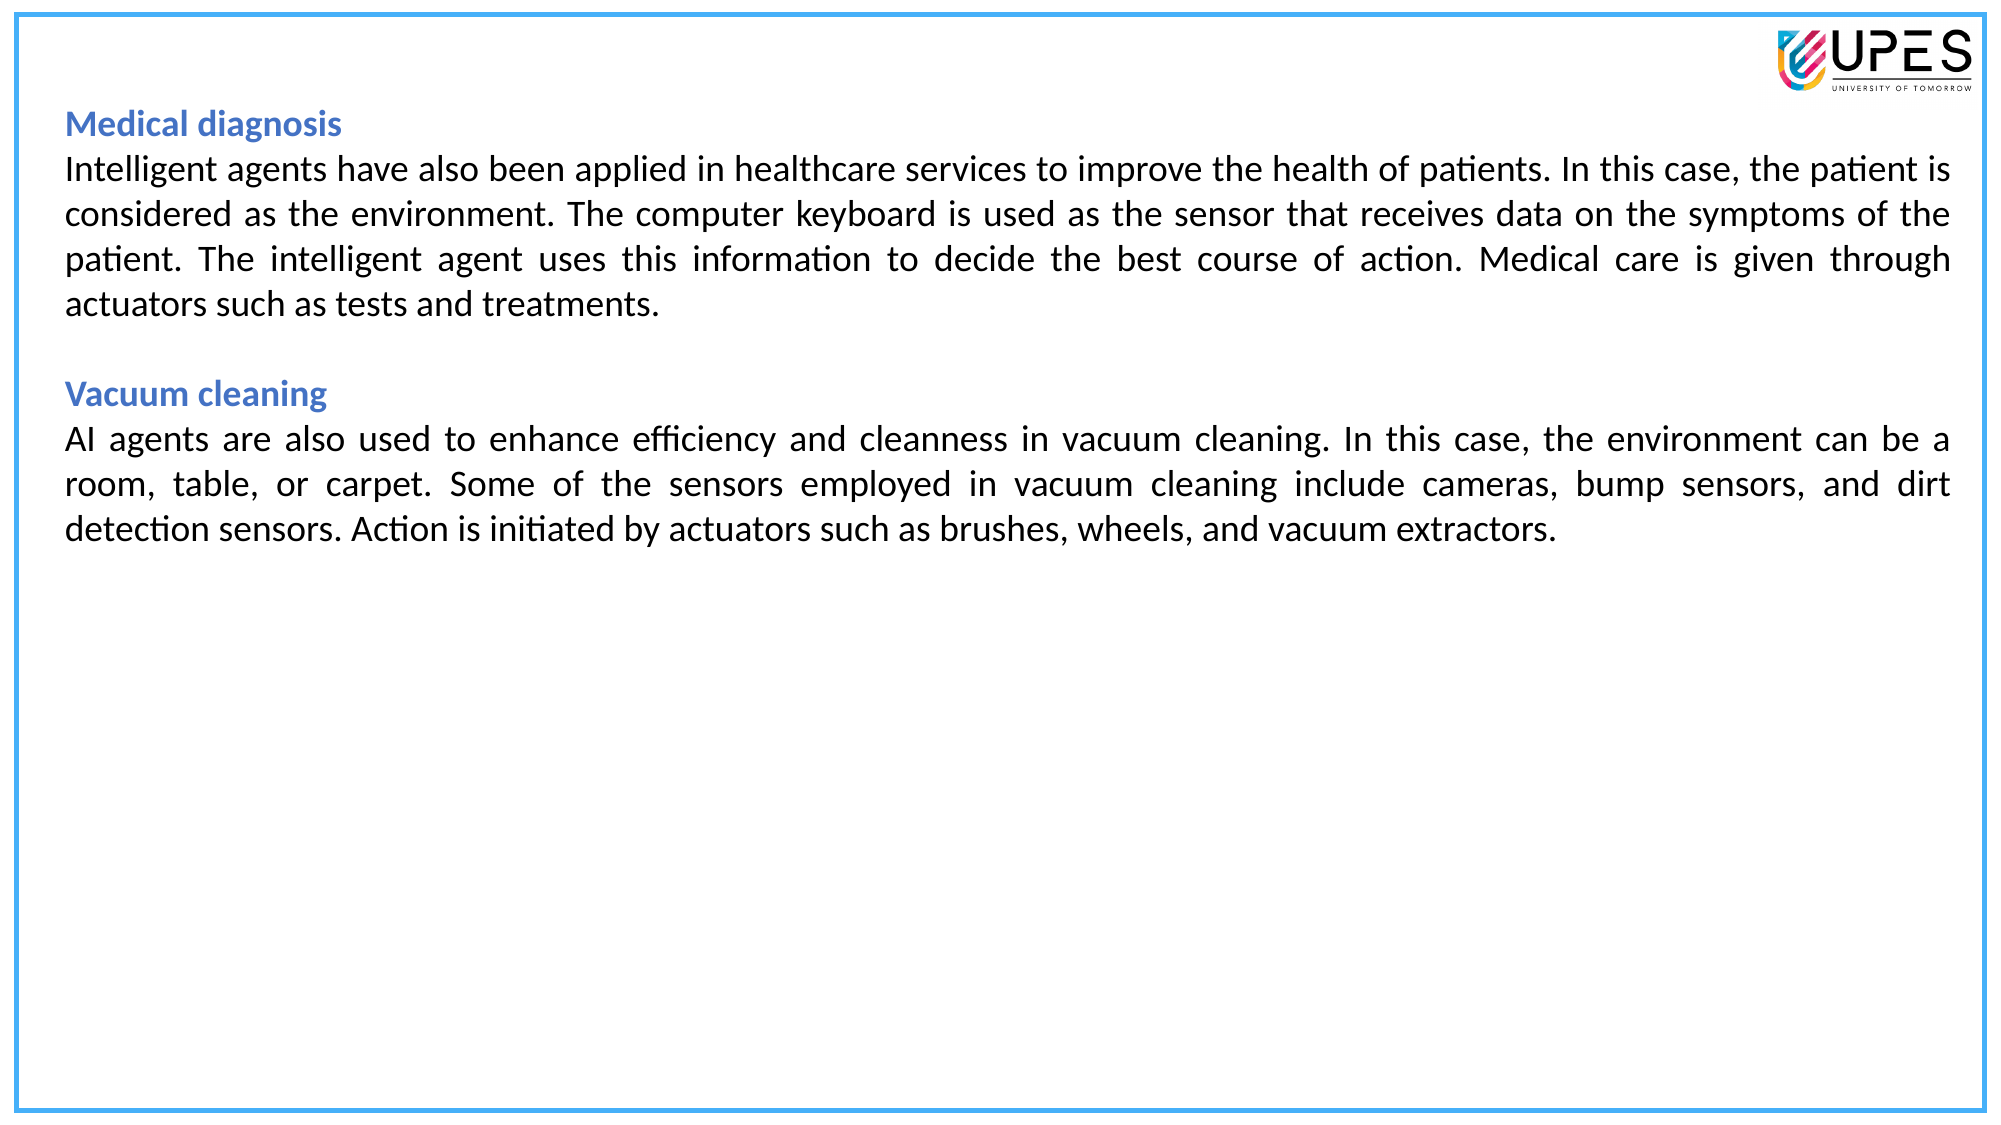

Medical diagnosis
Intelligent agents have also been applied in healthcare services to improve the health of patients. In this case, the patient is considered as the environment. The computer keyboard is used as the sensor that receives data on the symptoms of the patient. The intelligent agent uses this information to decide the best course of action. Medical care is given through actuators such as tests and treatments.

Vacuum cleaning
AI agents are also used to enhance efficiency and cleanness in vacuum cleaning. In this case, the environment can be a room, table, or carpet. Some of the sensors employed in vacuum cleaning include cameras, bump sensors, and dirt detection sensors. Action is initiated by actuators such as brushes, wheels, and vacuum extractors.